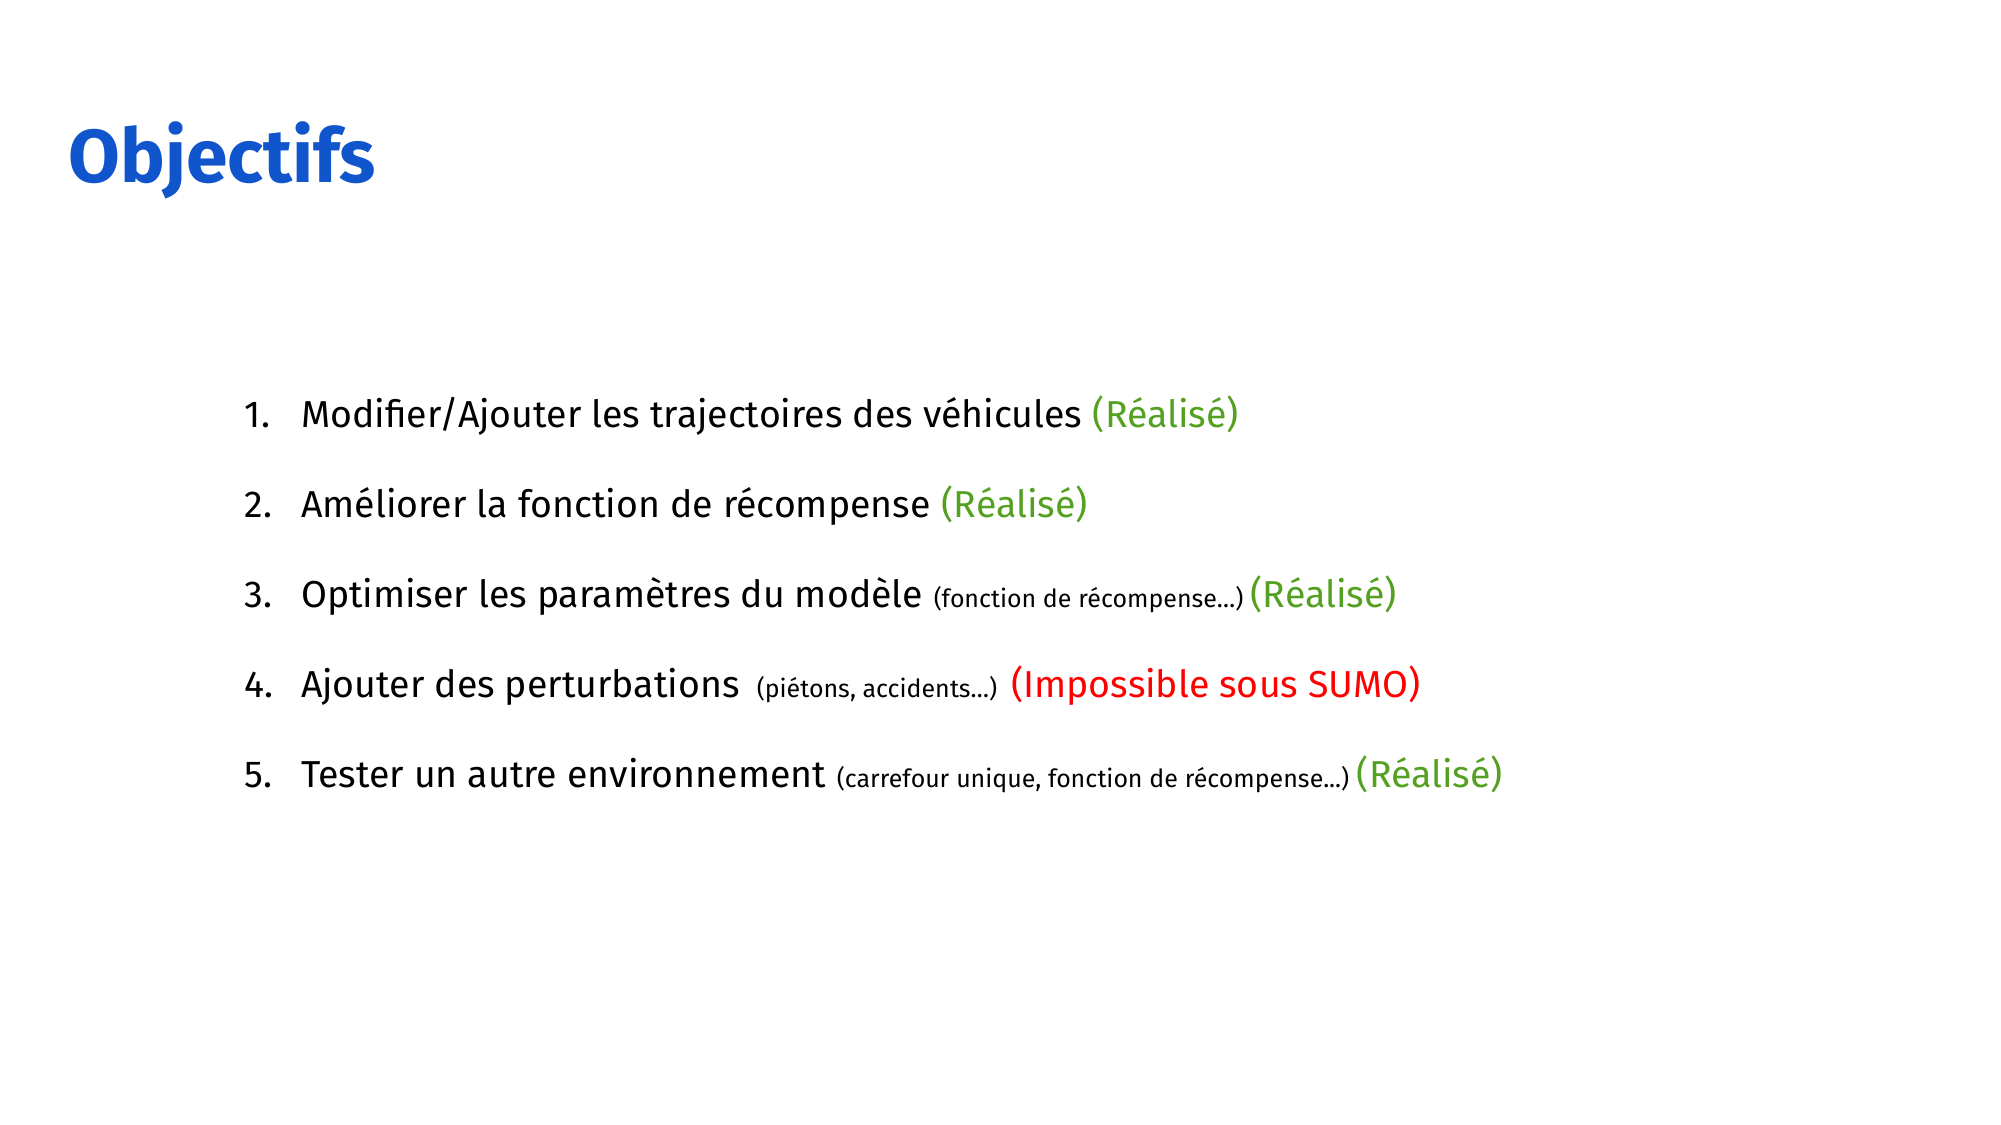

# Objectifs
Modifier/Ajouter les trajectoires des véhicules (Réalisé)
Améliorer la fonction de récompense (Réalisé)
Optimiser les paramètres du modèle (fonction de récompense…) (Réalisé)
Ajouter des perturbations  (piétons, accidents…)  (Impossible sous SUMO)
Tester un autre environnement (carrefour unique, fonction de récompense...) (Réalisé)